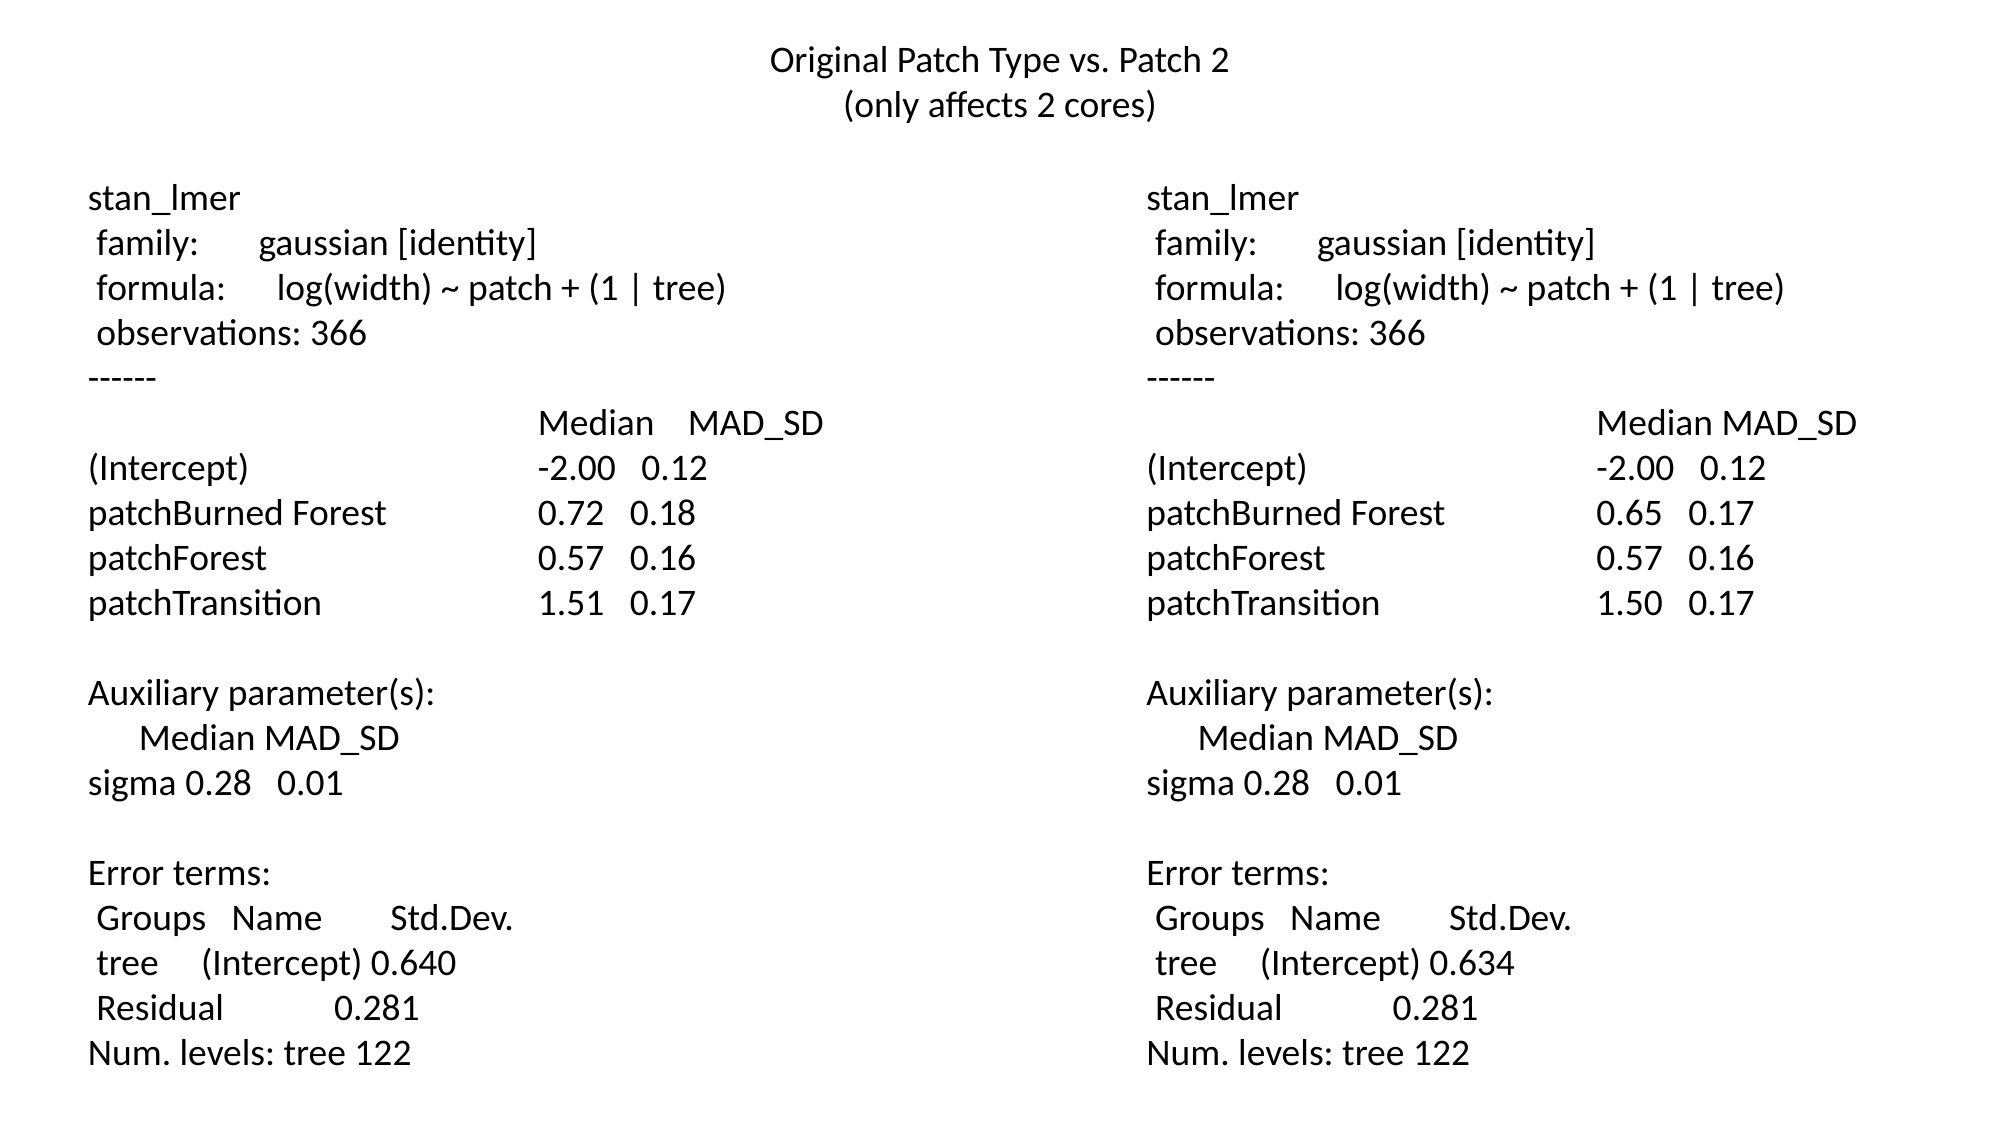

Original Patch Type vs. Patch 2
(only affects 2 cores)
stan_lmer
 family:       gaussian [identity]
 formula:      log(width) ~ patch + (1 | tree)
 observations: 366
------
                   		Median MAD_SD
(Intercept)        		-2.00   0.12
patchBurned Forest  	0.65   0.17
patchForest         		0.57   0.16
patchTransition     		1.50   0.17

Auxiliary parameter(s):
      Median MAD_SD
sigma 0.28   0.01

Error terms:
 Groups   Name        Std.Dev.
 tree     (Intercept) 0.634
 Residual             0.281
Num. levels: tree 122
stan_lmer
 family:       gaussian [identity]
 formula:      log(width) ~ patch + (1 | tree)
 observations: 366
------
                   		Median 	MAD_SD
(Intercept)        		-2.00   0.12
patchBurned Forest  	0.72   0.18
patchForest         		0.57   0.16
patchTransition     		1.51   0.17

Auxiliary parameter(s):
      Median MAD_SD
sigma 0.28   0.01

Error terms:
 Groups   Name        Std.Dev.
 tree     (Intercept) 0.640
 Residual             0.281
Num. levels: tree 122